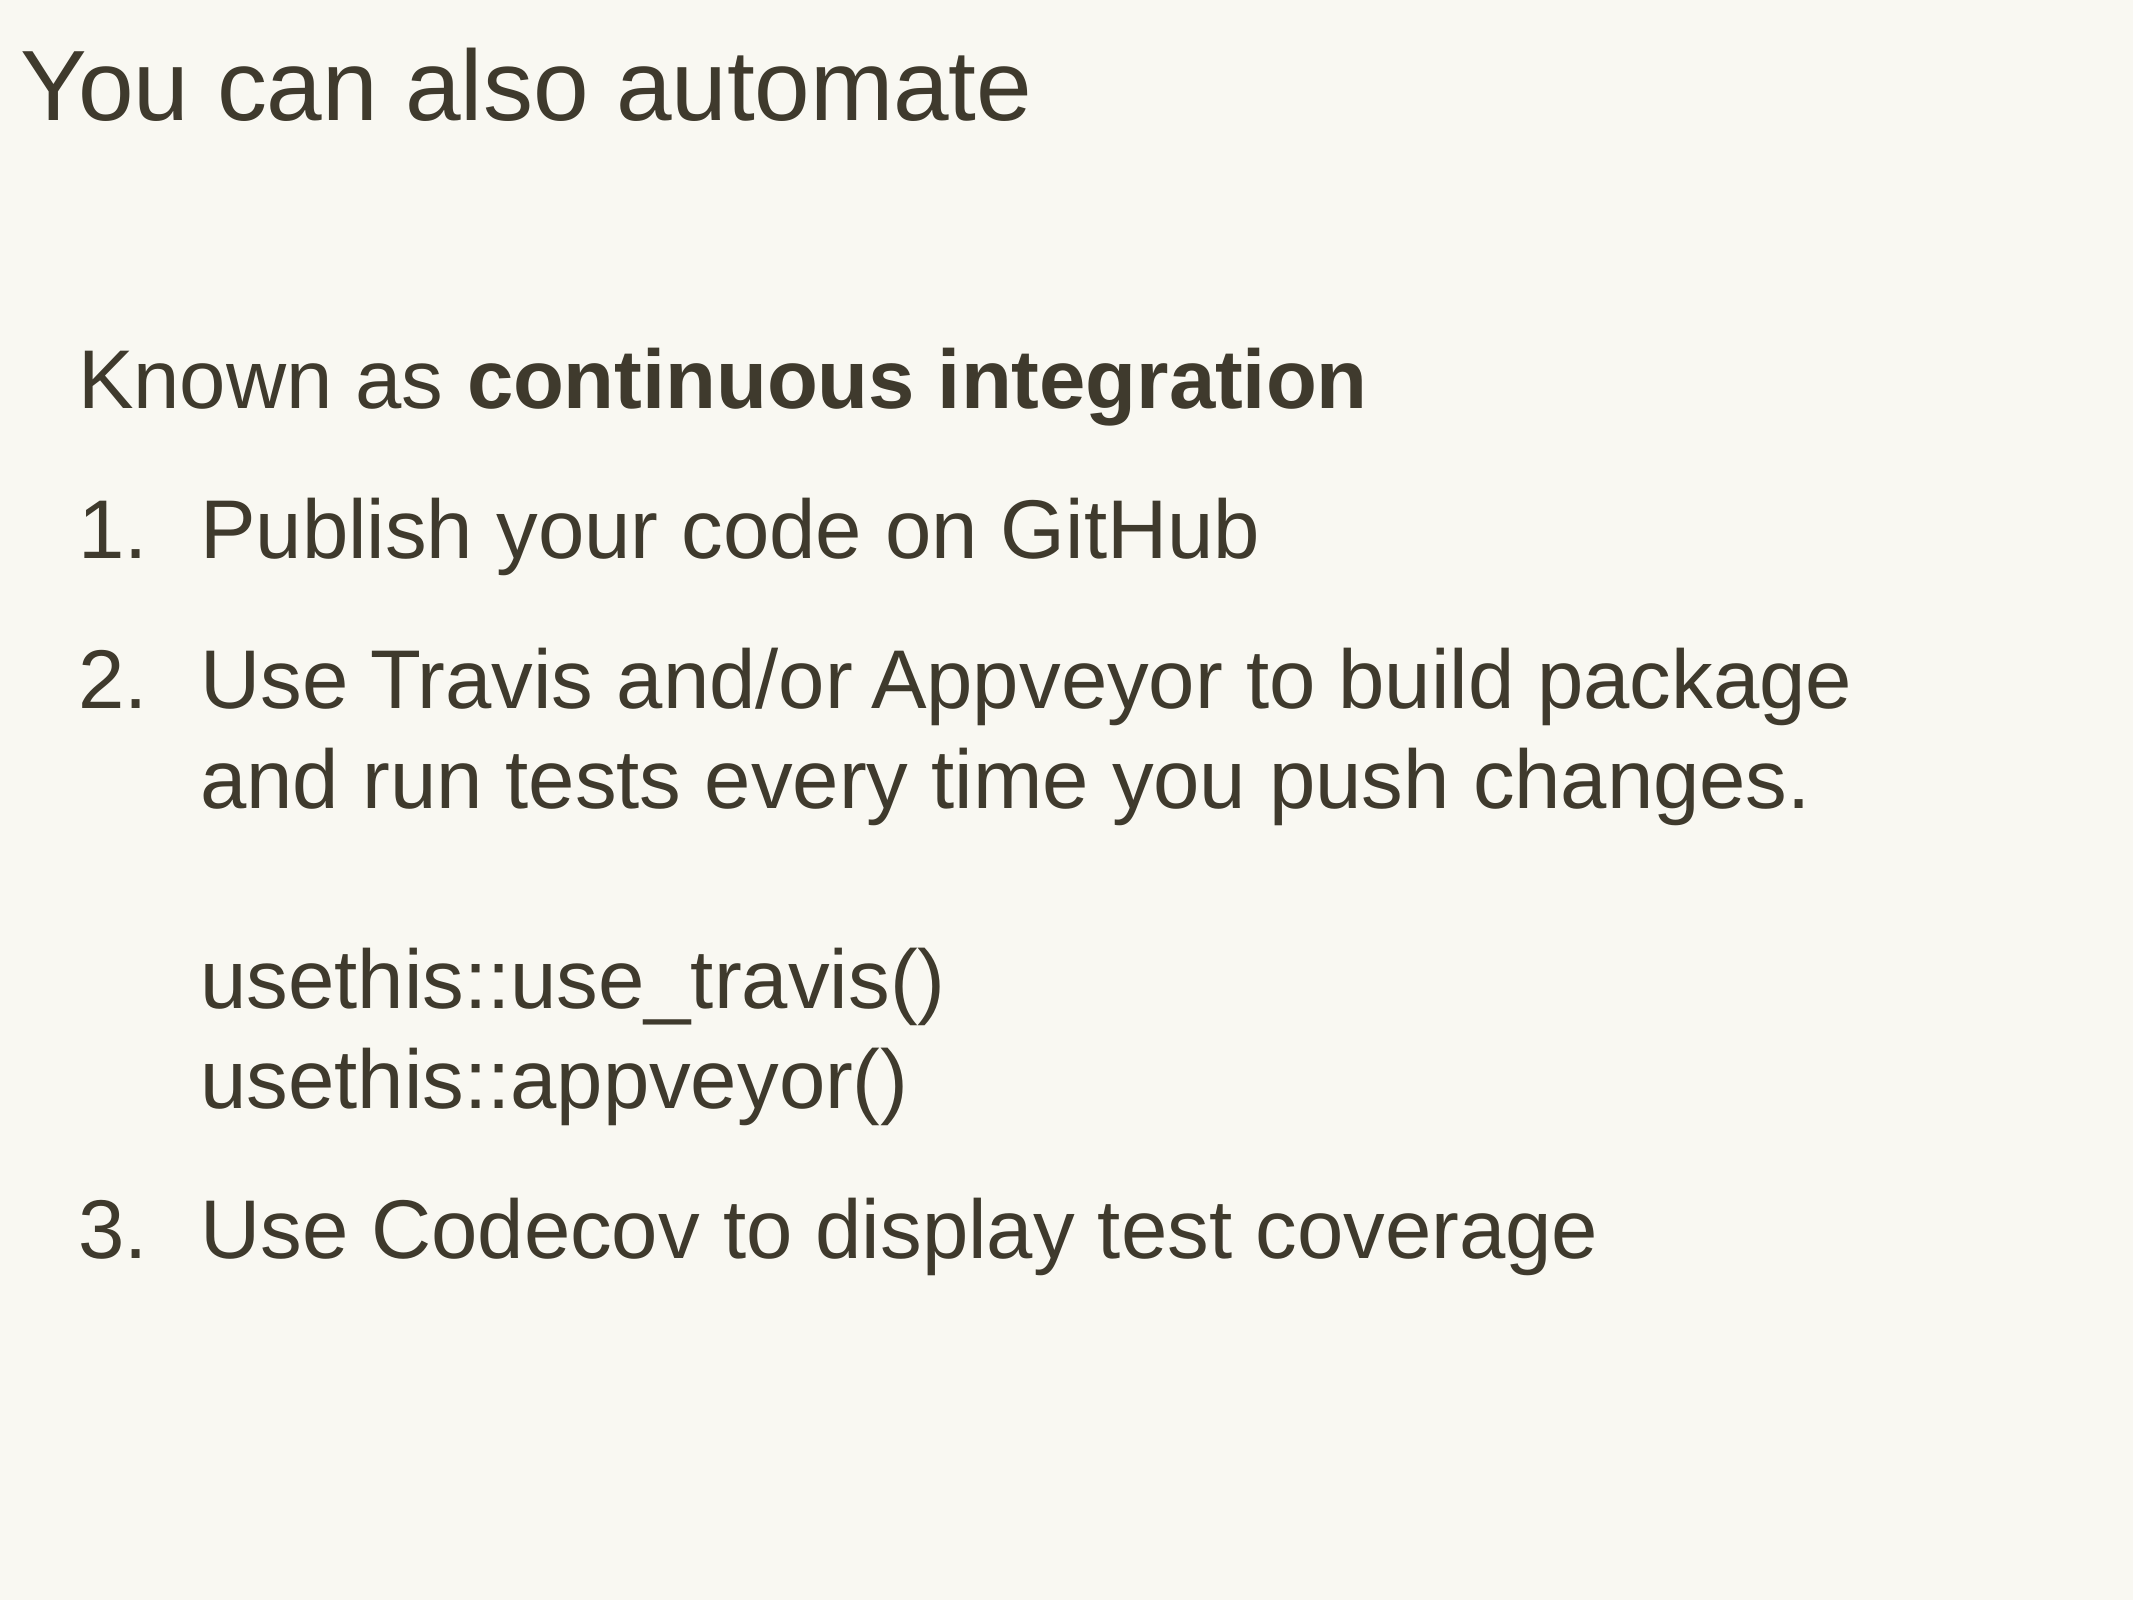

# You can also automate
Known as continuous integration
Publish your code on GitHub
Use Travis and/or Appveyor to build package and run tests every time you push changes.
usethis::use_travis()
usethis::appveyor()
Use Codecov to display test coverage